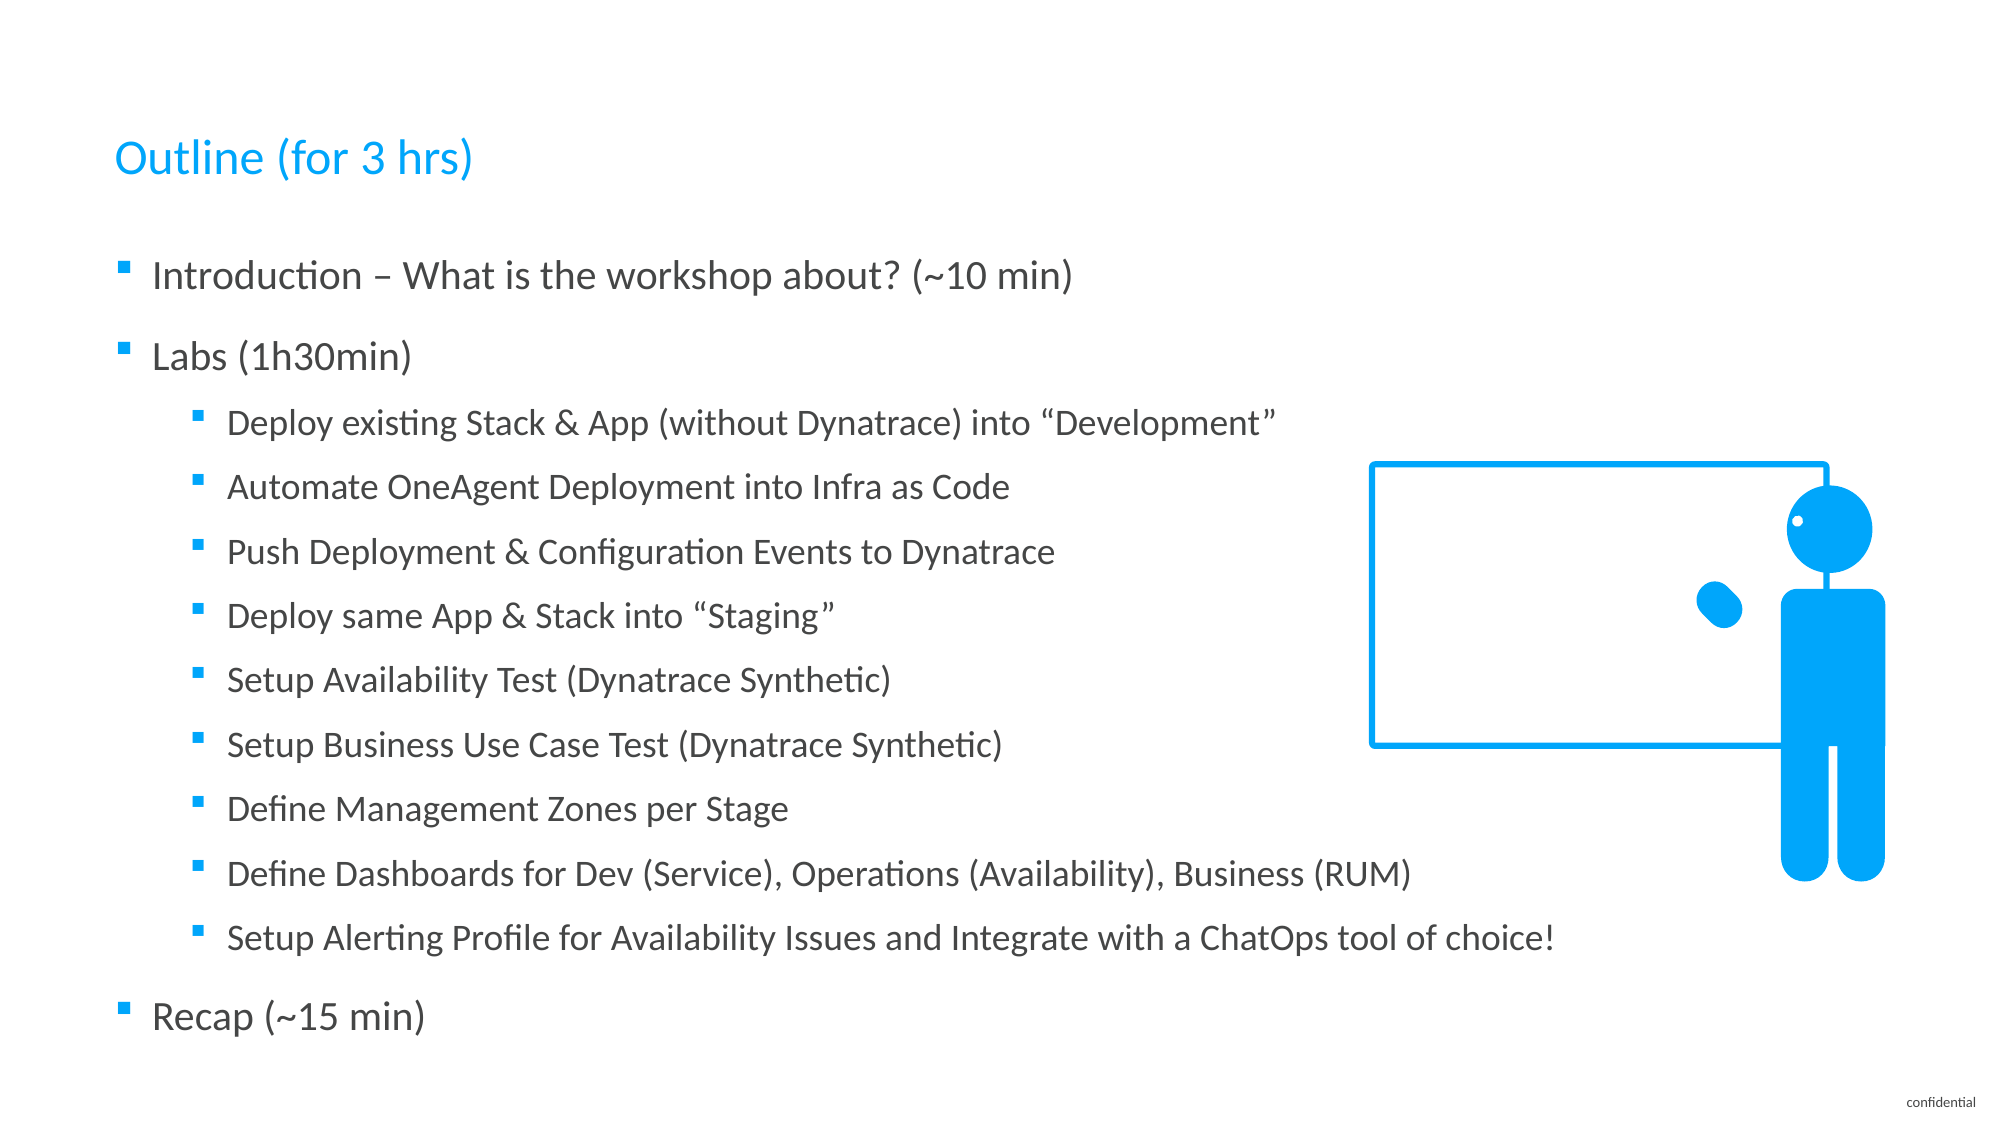

# Outline (for 3 hrs)
Introduction – What is the workshop about? (~10 min)
Labs (1h30min)
Deploy existing Stack & App (without Dynatrace) into “Development”
Automate OneAgent Deployment into Infra as Code
Push Deployment & Configuration Events to Dynatrace
Deploy same App & Stack into “Staging”
Setup Availability Test (Dynatrace Synthetic)
Setup Business Use Case Test (Dynatrace Synthetic)
Define Management Zones per Stage
Define Dashboards for Dev (Service), Operations (Availability), Business (RUM)
Setup Alerting Profile for Availability Issues and Integrate with a ChatOps tool of choice!
Recap (~15 min)